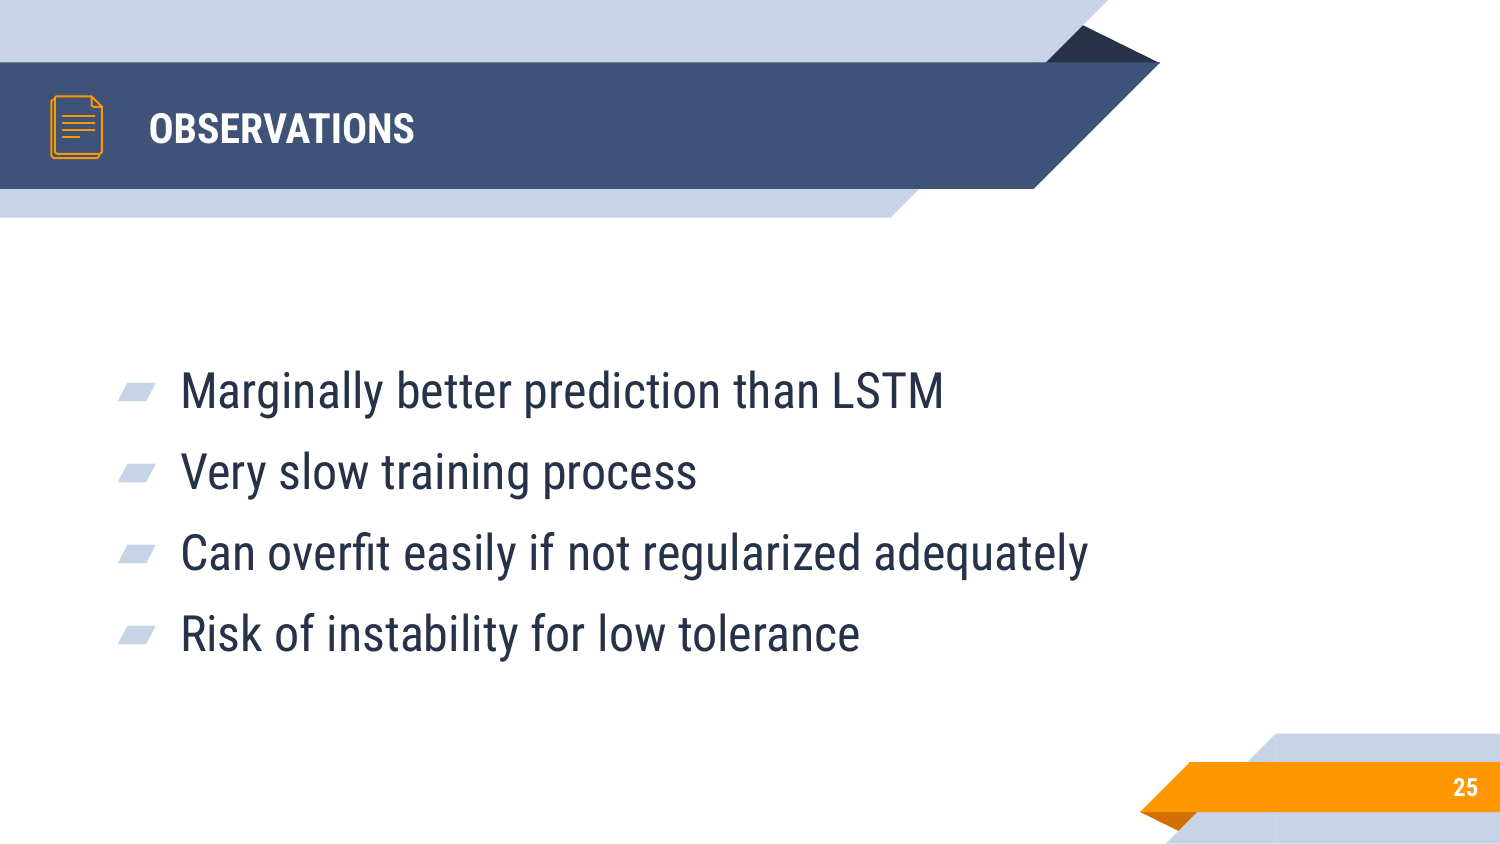

# OBSERVATIONS

Marginally better prediction than LSTM
Very slow training process
Can overfit easily if not regularized adequately
Risk of instability for low tolerance
25